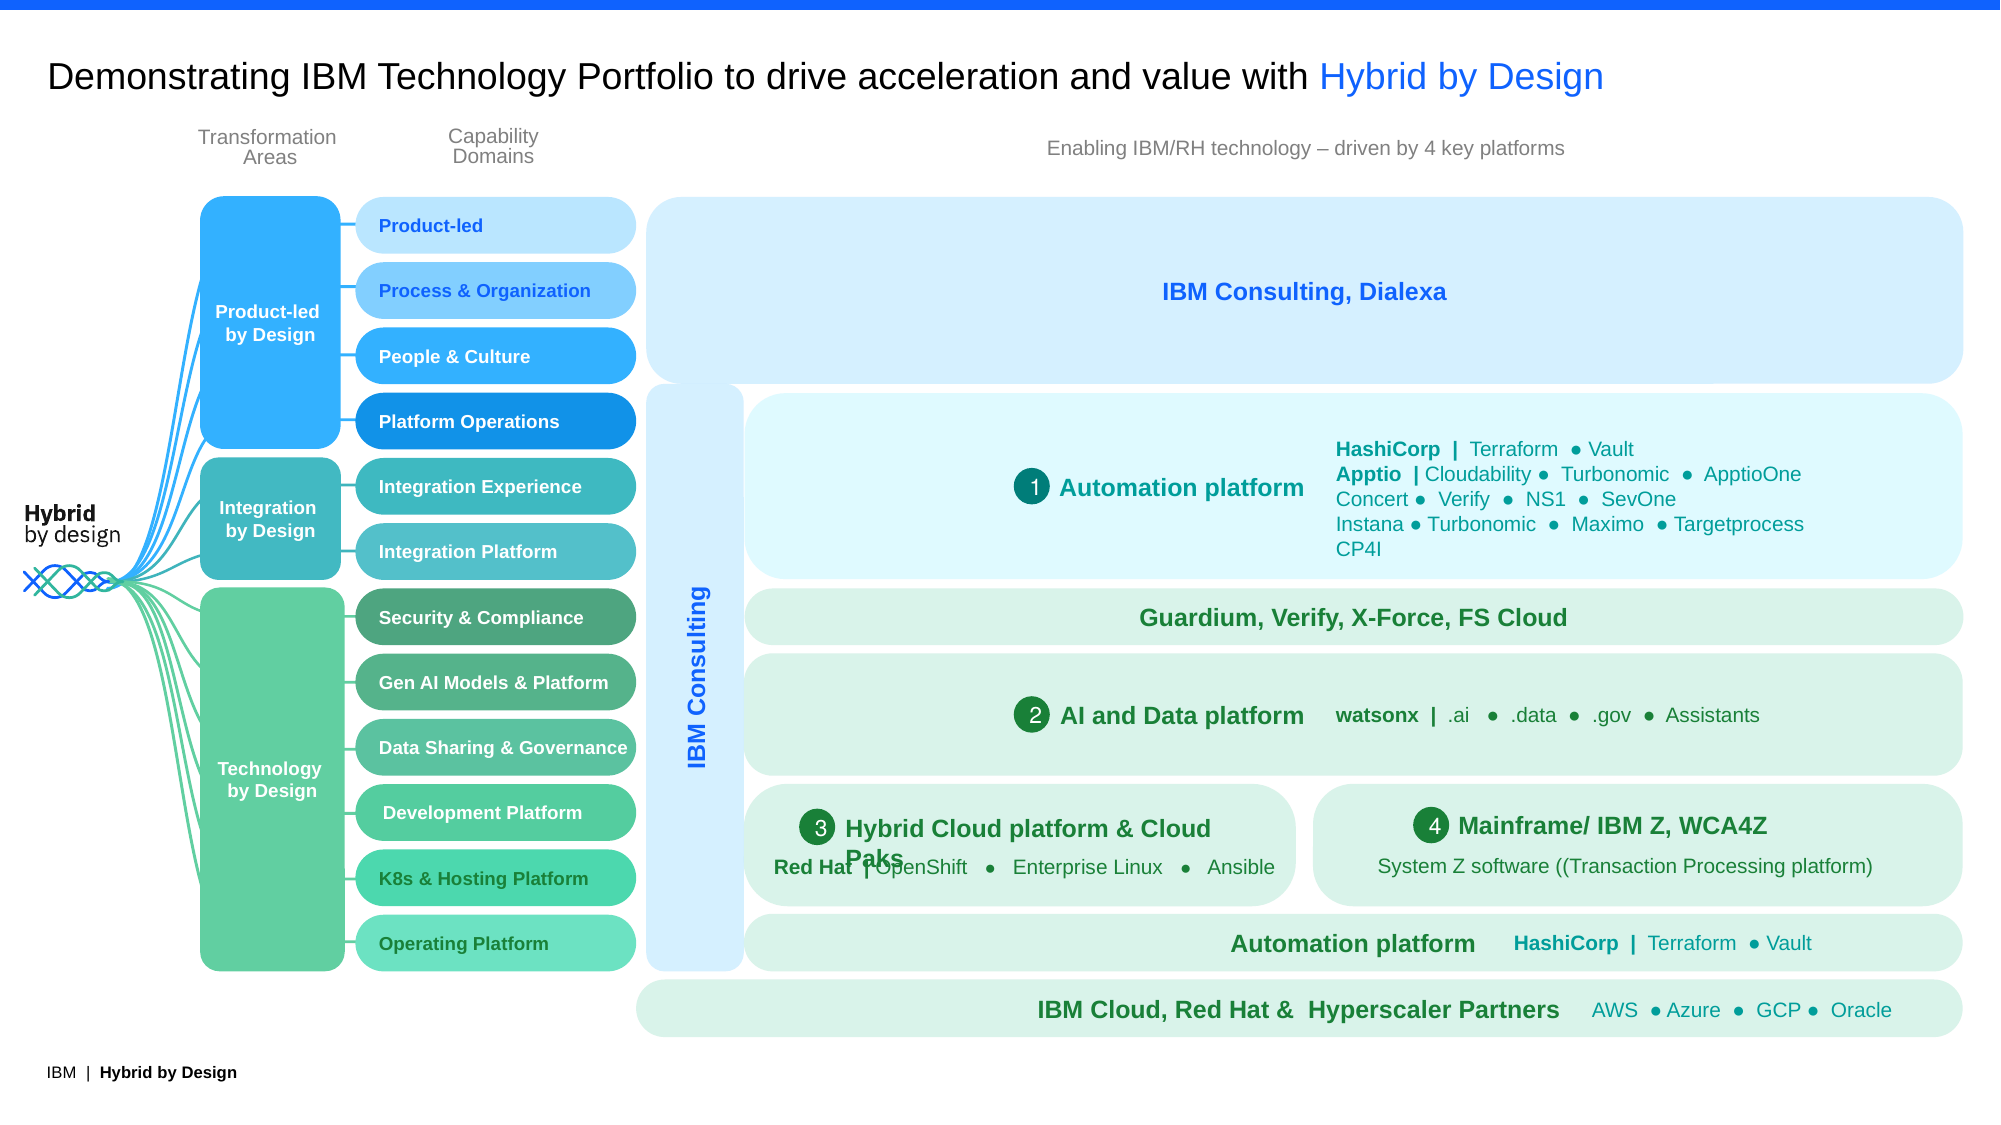

# Demonstrating IBM Technology Portfolio to drive acceleration and value with Hybrid by Design
Capability
Domains
Transformation
Areas
Enabling IBM/RH technology – driven by 4 key platforms

IBM Consulting, Dialexa
Product-led

Process & Organization
Product-led
by Design

People & Culture

IBM Consulting

Platform Operations
HashiCorp  |  Terraform  ● Vault
Apptio  | Cloudability ●  Turbonomic  ●  ApptioOne
Concert ●  Verify  ●  NS1  ●  SevOne
Instana ● Turbonomic  ●  Maximo  ● Targetprocess
CP4I

1
Automation platform
Integration Experience
Integration
by Design

Integration Platform

Guardium, Verify, X-Force, FS Cloud
Security & Compliance

Gen AI Models & Platform

2
AI and Data platform
watsonx  |  .ai   ●  .data  ●  .gov  ●  Assistants

Data Sharing & Governance
Technology
by Design

Development Platform

4

3
Mainframe/ IBM Z, WCA4Z
Hybrid Cloud platform & Cloud Paks

System Z software ((Transaction Processing platform)
Red Hat  | OpenShift   ●   Enterprise Linux   ●   Ansible
K8s & Hosting Platform

Automation platform

HashiCorp  |  Terraform  ● Vault
Operating Platform

IBM Cloud, Red Hat &  Hyperscaler Partners
AWS  ● Azure  ●  GCP ●  Oracle
IBM  |  Hybrid by Design